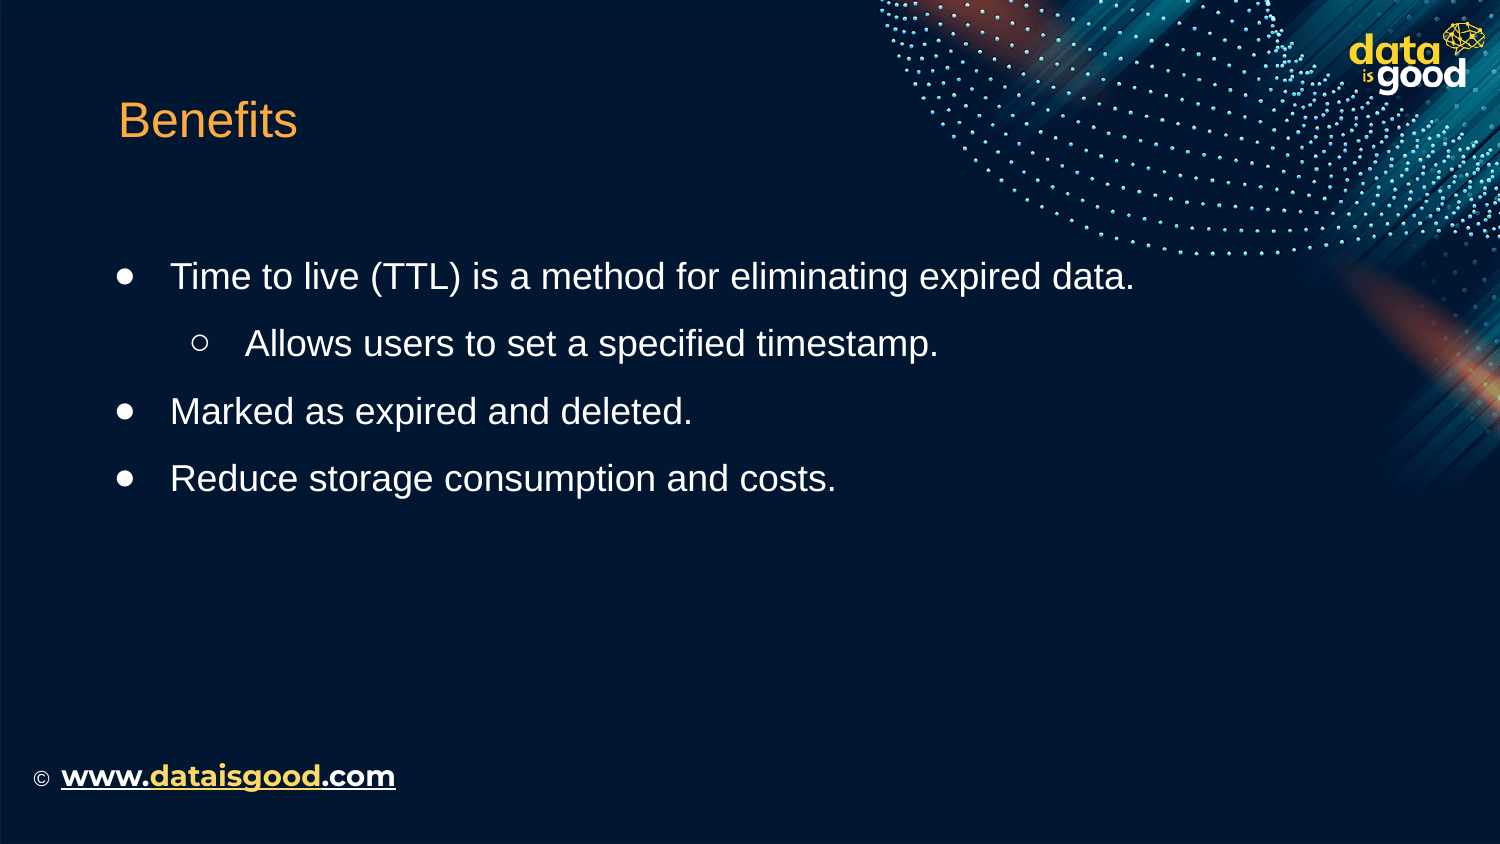

# Benefits
Time to live (TTL) is a method for eliminating expired data.
Allows users to set a specified timestamp.
Marked as expired and deleted.
Reduce storage consumption and costs.